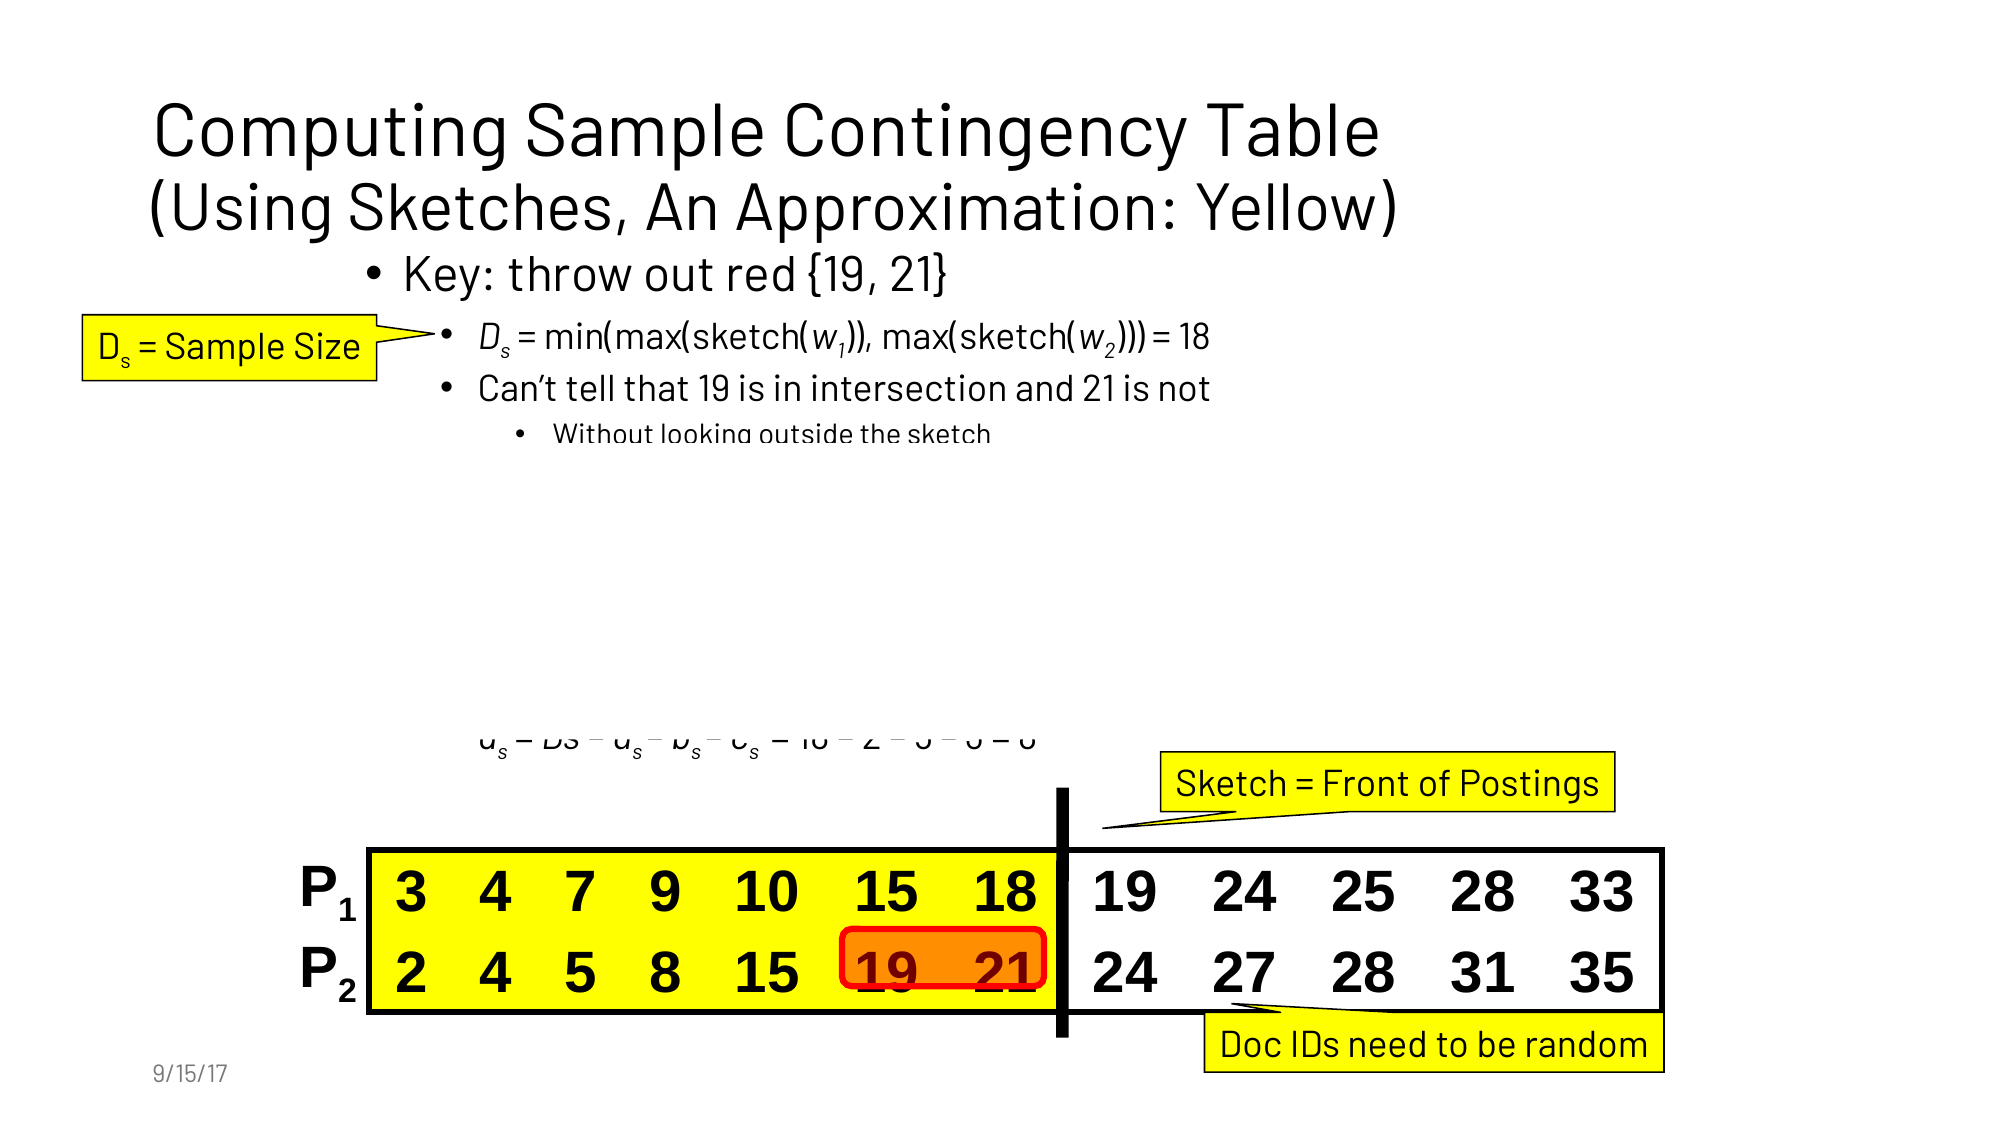

# Computing Sample Contingency Table (Using Sketches, An Approximation: Yellow)
Key: throw out red {19, 21}
Ds = min(max(sketch(w1)), max(sketch(w2))) = 18
Can’t tell that 19 is in intersection and 21 is not
Without looking outside the sketch
Ωs = {1, 2,…,Ds}
as = sketch(w1) & sketch(w2) & Ωs = |{4,15}| = 2
bs = |sketch(w1) & Ωs| –  as  = 7 – 2  = 5
cs = |sketch(w2) & Ωs| –  as  = 5 – 2  = 3
ds = Ds – as – bs – cs  = 18 – 2 – 5 – 3 = 8
Ds = Sample Size

crux
Sketch = Front of Postings
| P1 | 3 | 4 | 7 | 9 | 10 | 15 | 18 | 19 | 24 | 25 | 28 | 33 |
| --- | --- | --- | --- | --- | --- | --- | --- | --- | --- | --- | --- | --- |
| P2 | 2 | 4 | 5 | 8 | 15 | 19 | 21 | 24 | 27 | 28 | 31 | 35 |

Doc IDs need to be random
9/15/17